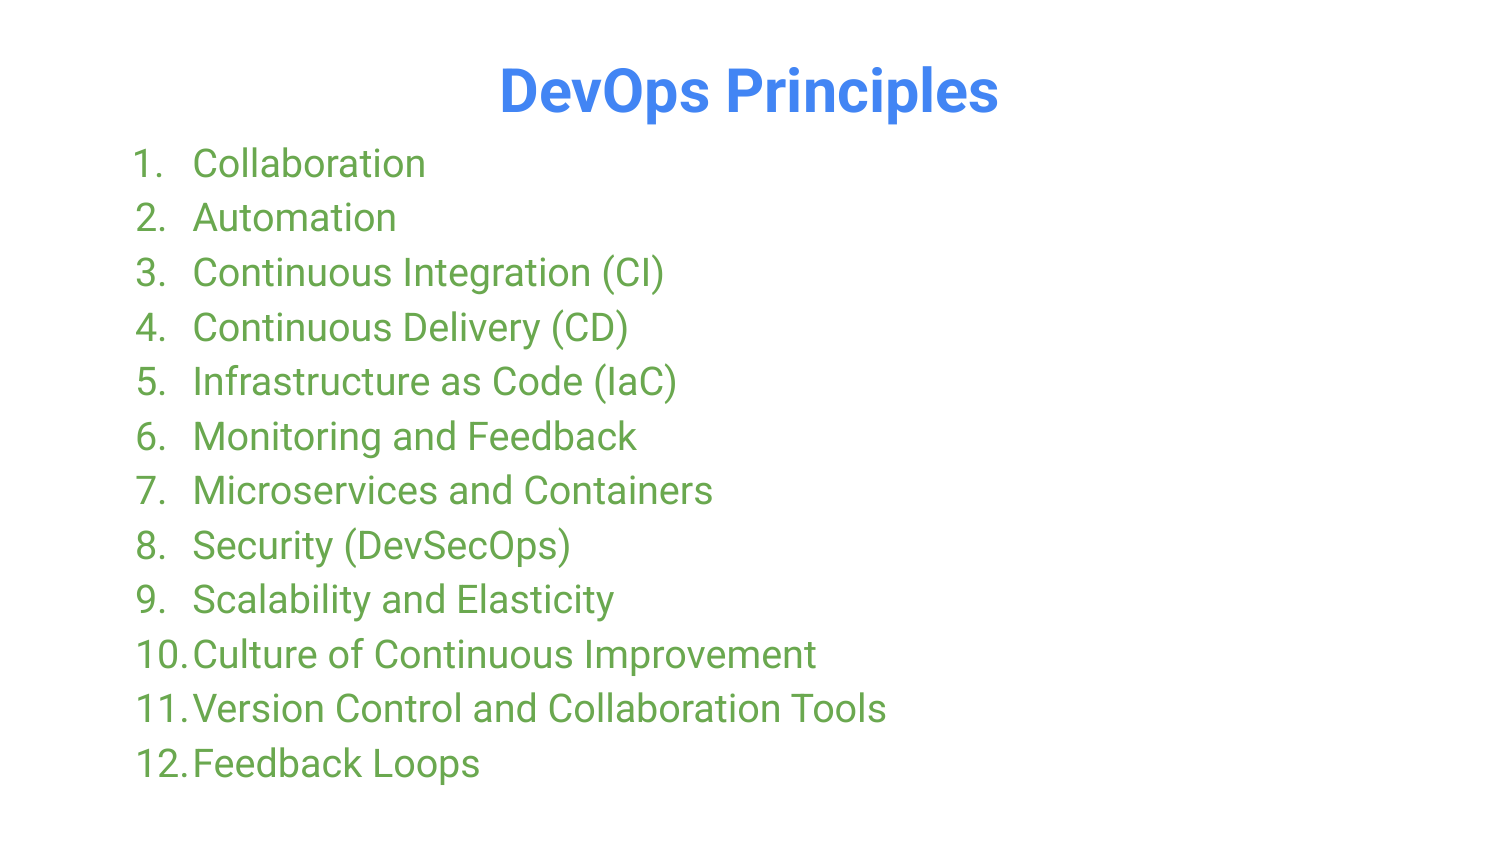

# DevOps Principles
Collaboration
Automation
Continuous Integration (CI)
Continuous Delivery (CD)
Infrastructure as Code (IaC)
Monitoring and Feedback
Microservices and Containers
Security (DevSecOps)
Scalability and Elasticity
Culture of Continuous Improvement
Version Control and Collaboration Tools
Feedback Loops